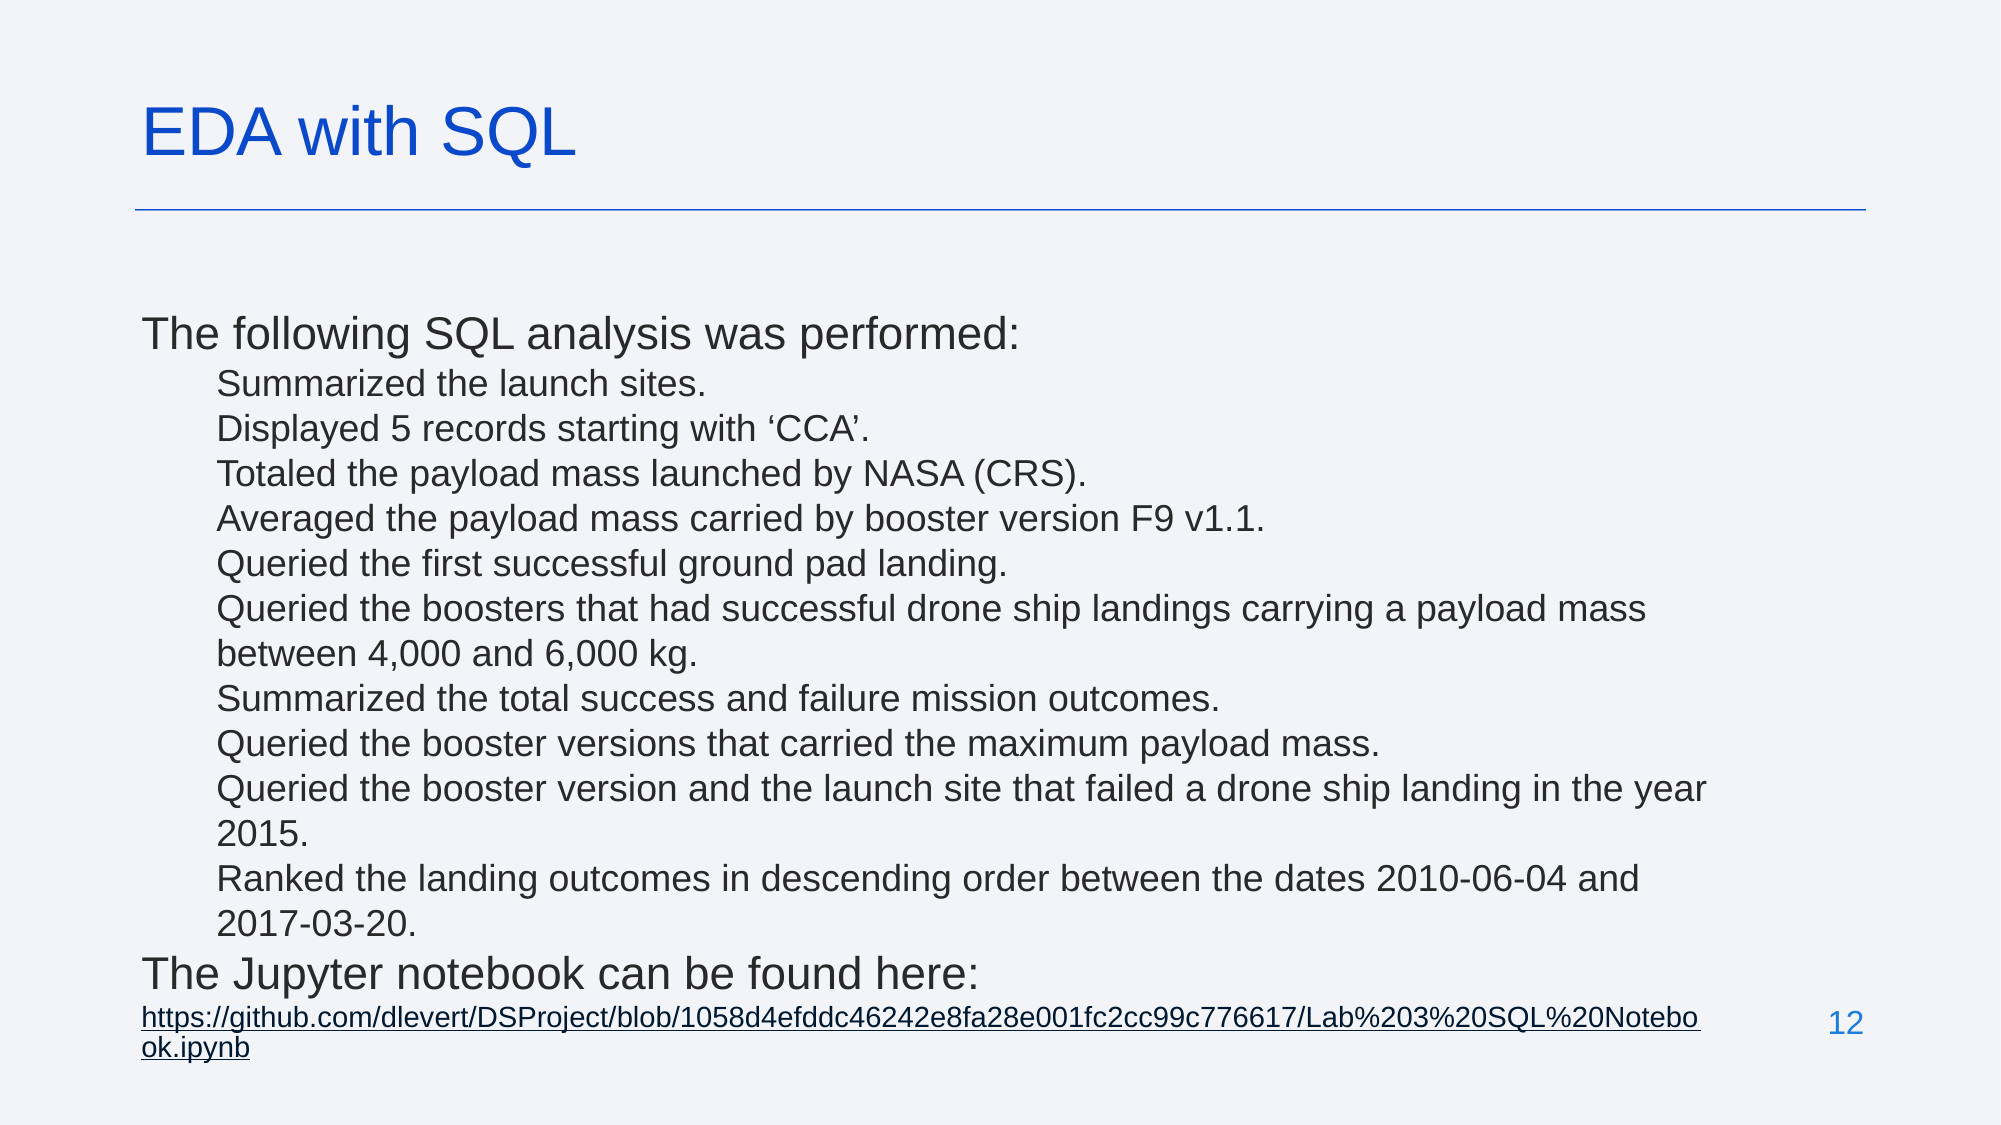

EDA with SQL
The following SQL analysis was performed:
Summarized the launch sites.
Displayed 5 records starting with ‘CCA’.
Totaled the payload mass launched by NASA (CRS).
Averaged the payload mass carried by booster version F9 v1.1.
Queried the first successful ground pad landing.
Queried the boosters that had successful drone ship landings carrying a payload mass between 4,000 and 6,000 kg.
Summarized the total success and failure mission outcomes.
Queried the booster versions that carried the maximum payload mass.
Queried the booster version and the launch site that failed a drone ship landing in the year 2015.
Ranked the landing outcomes in descending order between the dates 2010-06-04 and 2017-03-20.
The Jupyter notebook can be found here: https://github.com/dlevert/DSProject/blob/1058d4efddc46242e8fa28e001fc2cc99c776617/Lab%203%20SQL%20Notebook.ipynb

12